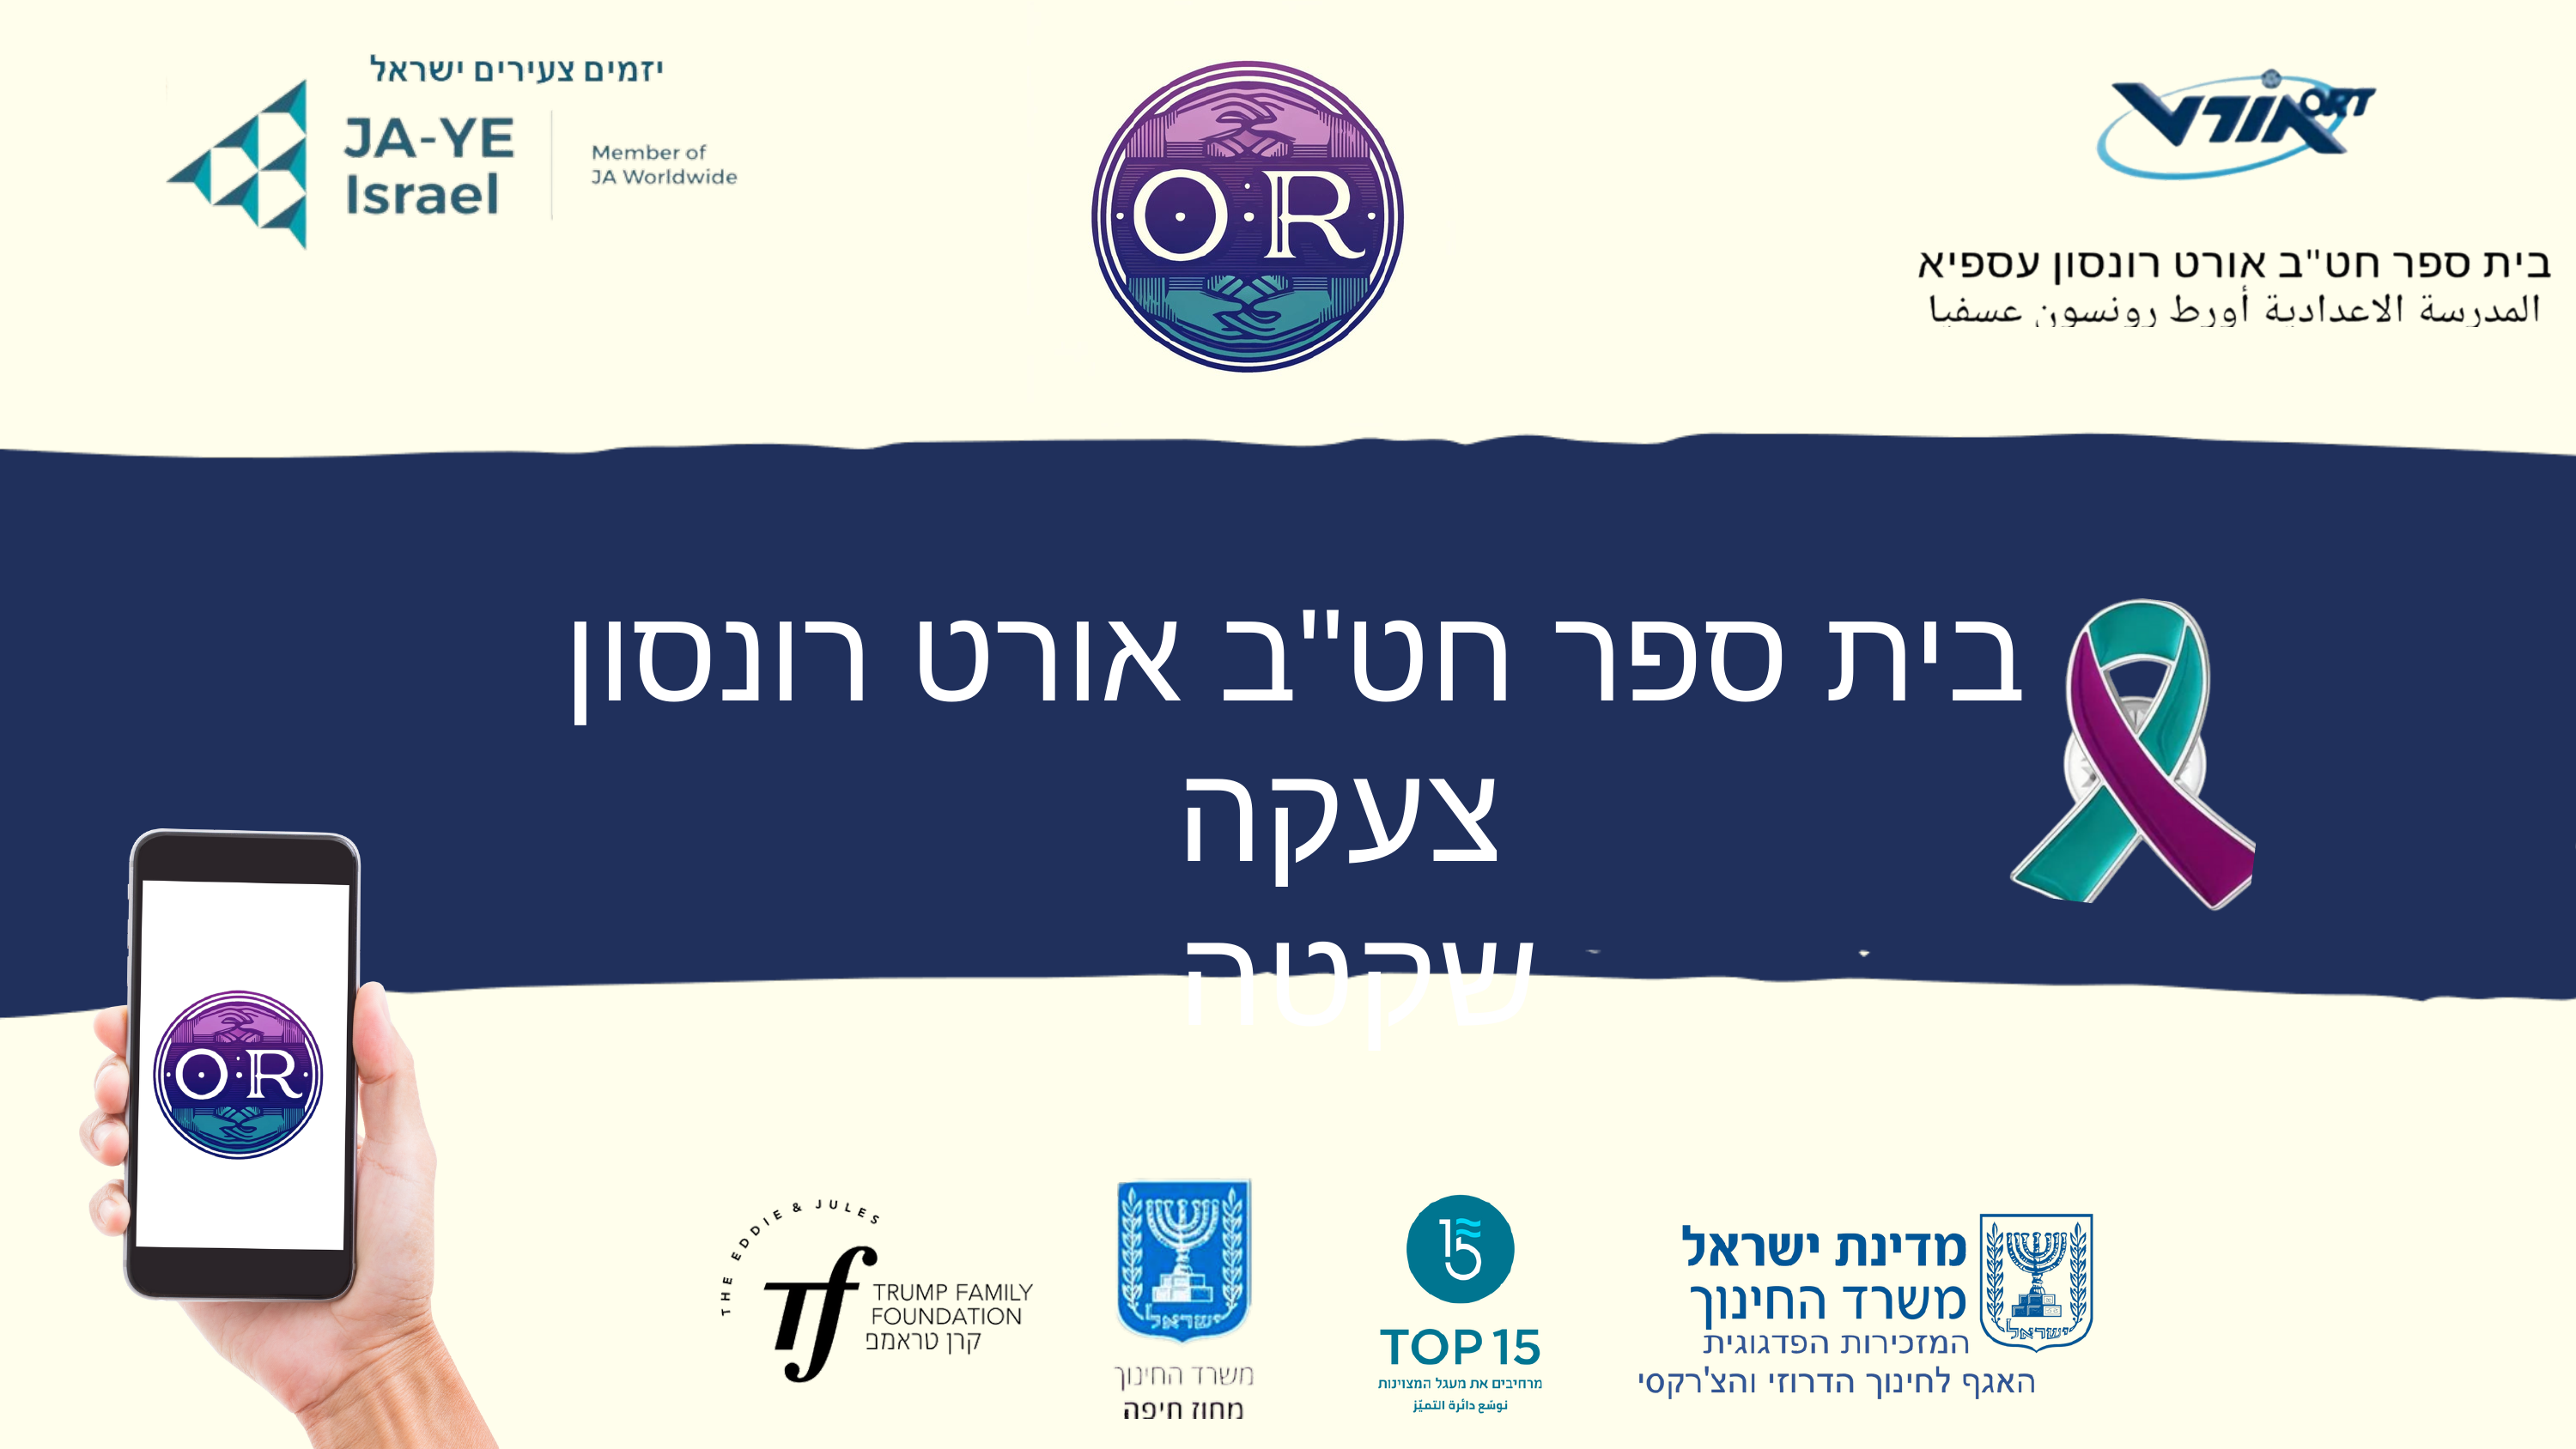

בית ספר חט"ב אורט רונסון

צעקה שקטה